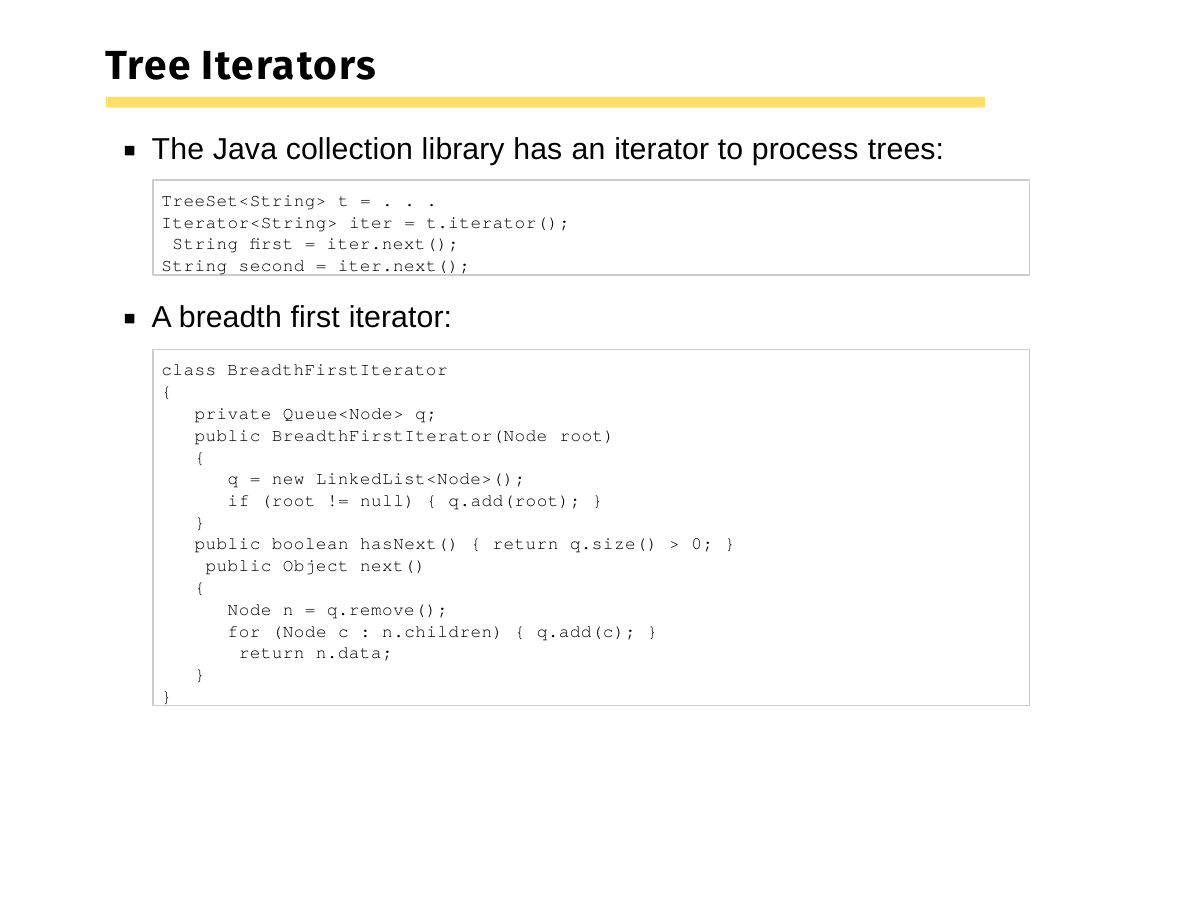

# Tree Iterators

The Java collection library has an iterator to process trees:

TreeSet<String> t = . . .  Iterator<String> iter = t.iterator();  String first = iter.next();
String second = iter.next();
A breadth first iterator:

class BreadthFirstIterator
{
private Queue<Node> q;
public BreadthFirstIterator(Node root)
{
q = new LinkedList<Node>();
if (root != null) { q.add(root); }
}
public boolean hasNext() { return q.size() > 0; }  public Object next()
{
Node n = q.remove();
for (Node c : n.children) { q.add(c); }  return n.data;
}
}